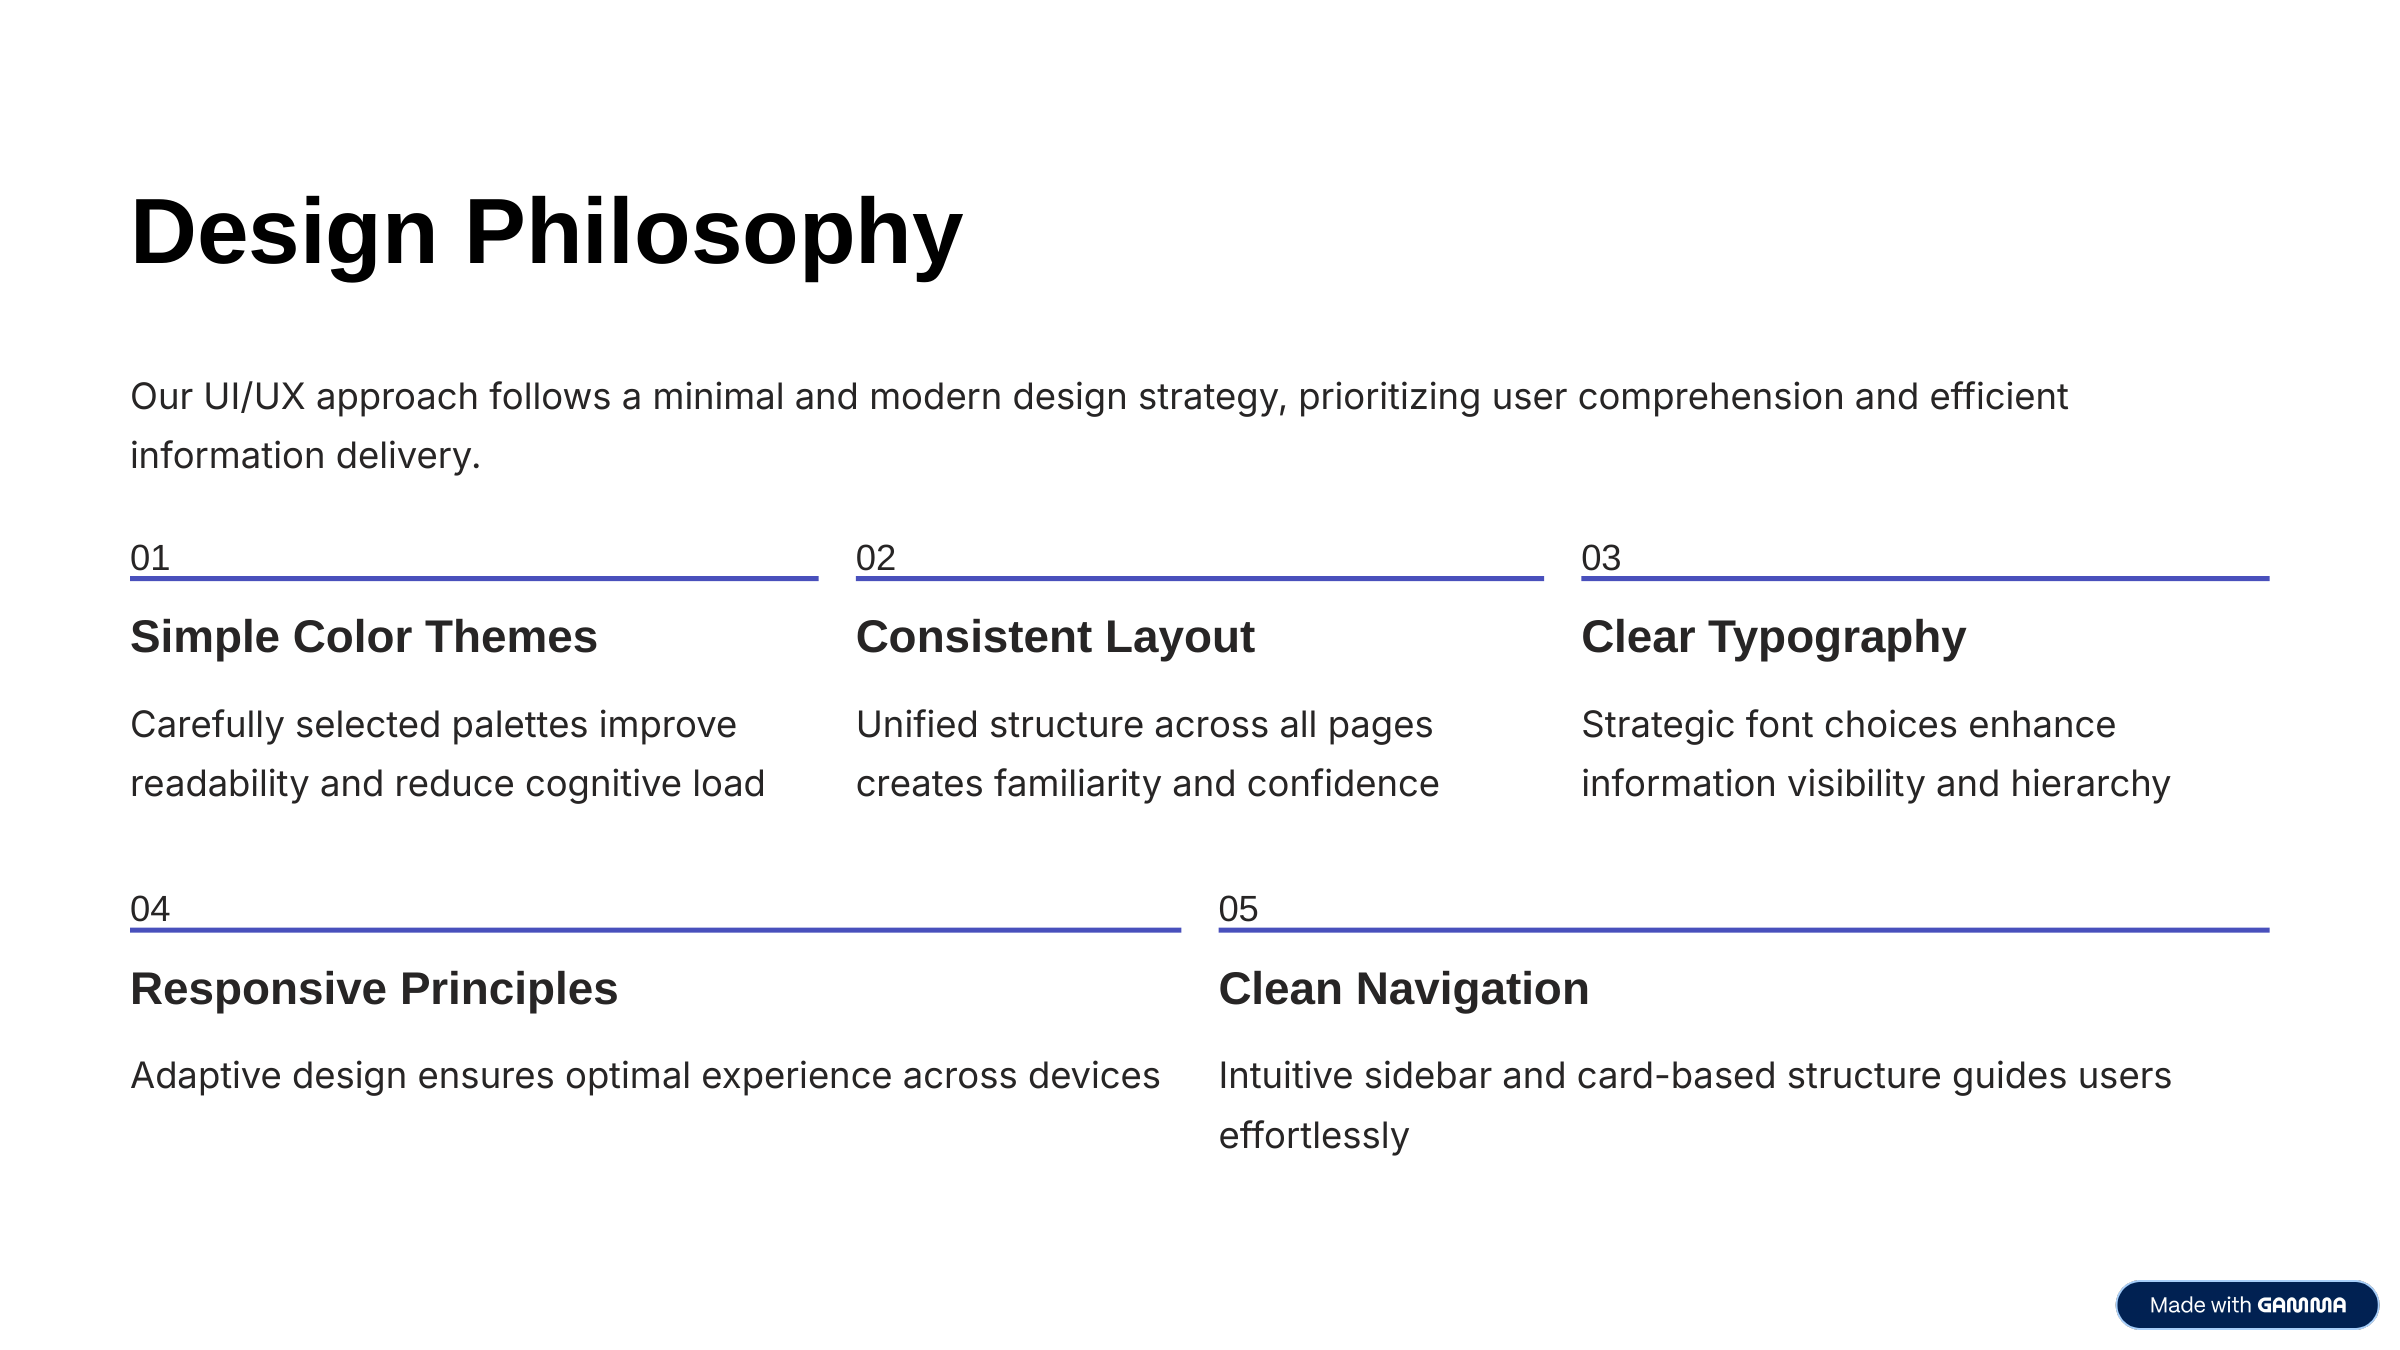

Design Philosophy
Our UI/UX approach follows a minimal and modern design strategy, prioritizing user comprehension and efficient information delivery.
01
02
03

Simple Color Themes
Consistent Layout
Clear Typography
Carefully selected palettes improve readability and reduce cognitive load
Unified structure across all pages creates familiarity and confidence
Strategic font choices enhance information visibility and hierarchy
04
05

Responsive Principles
Clean Navigation
Adaptive design ensures optimal experience across devices
Intuitive sidebar and card-based structure guides users effortlessly